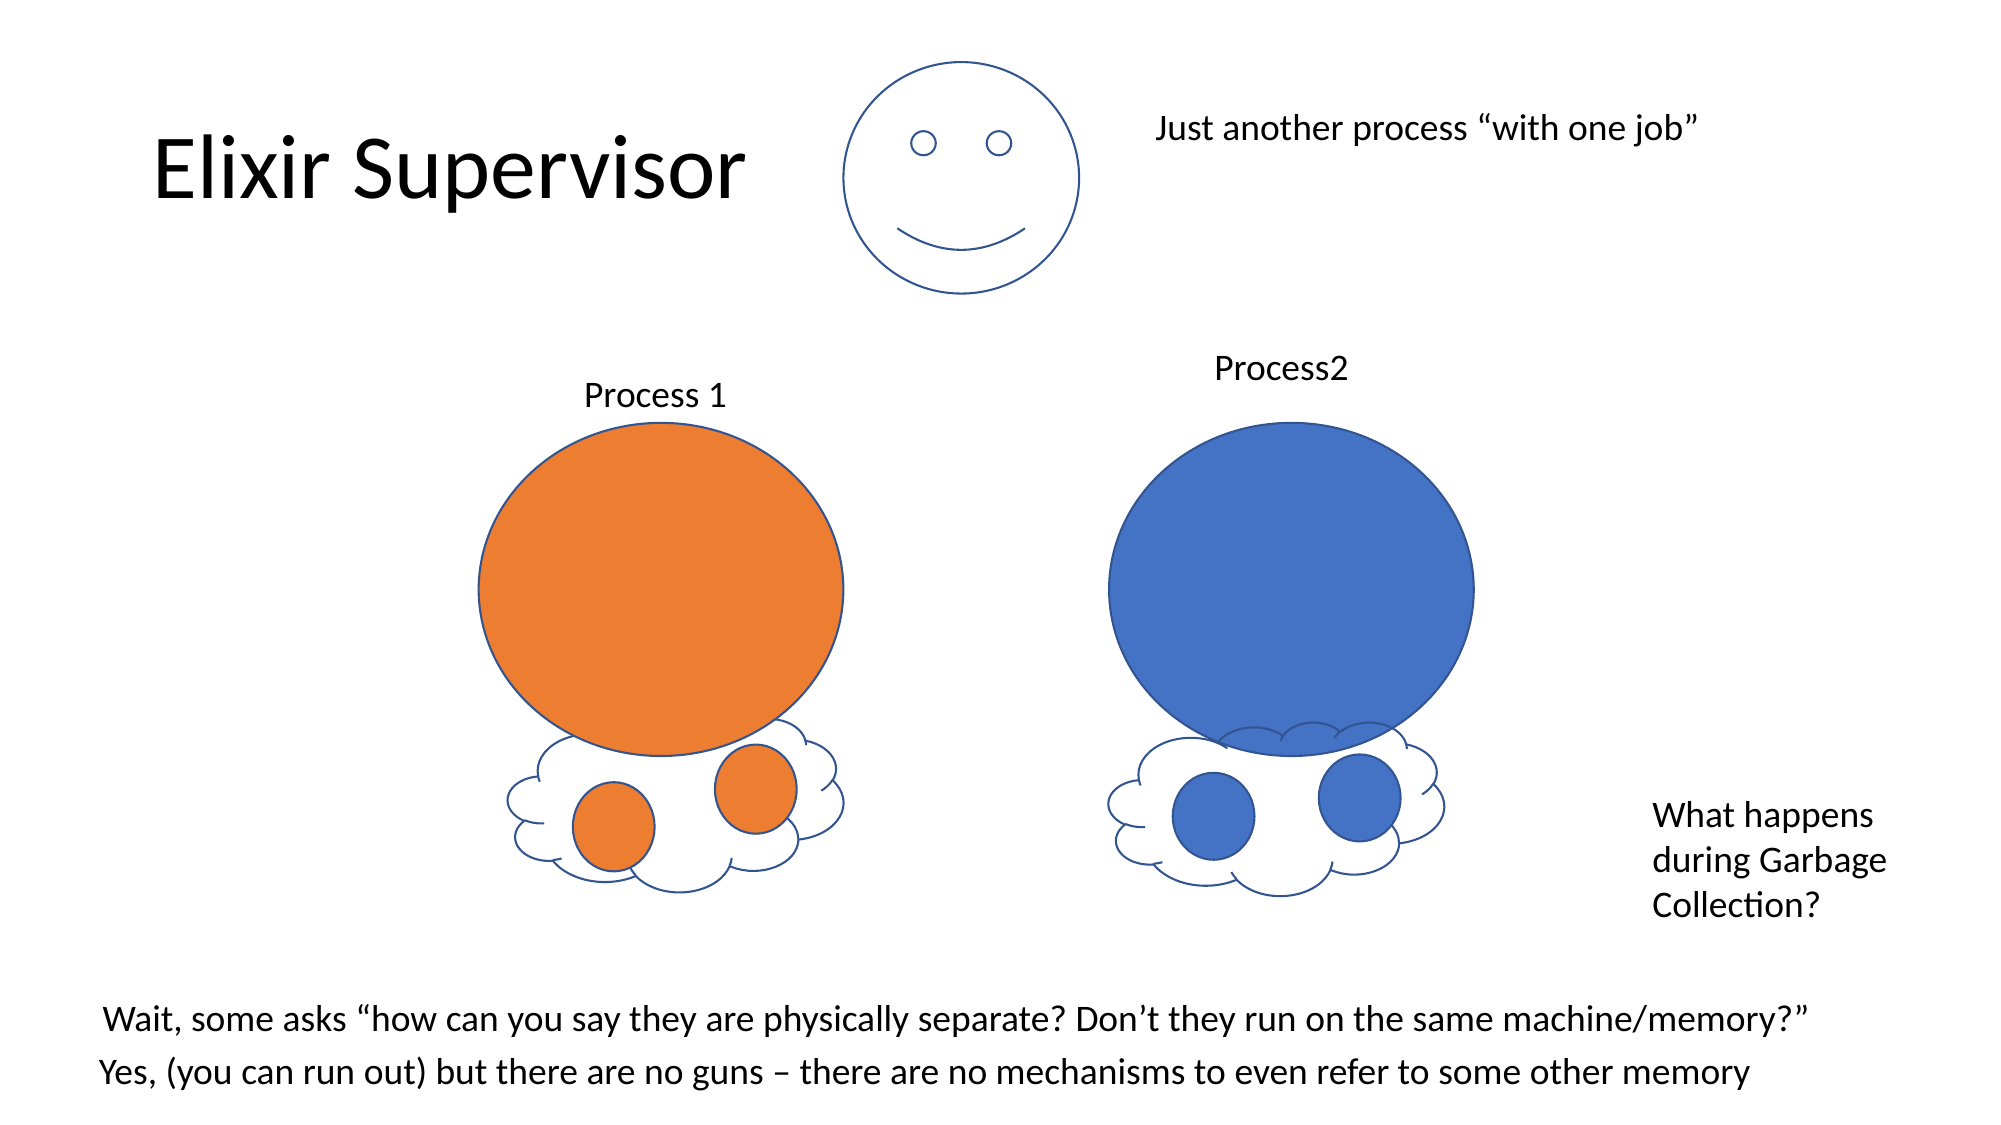

# Elixir Supervisor

Just another process “with one job”
Process2
Process 1

My

What happens during Garbage Collection?
Wait, some asks “how can you say they are physically separate? Don’t they run on the same machine/memory?”
Yes, (you can run out) but there are no guns – there are no mechanisms to even refer to some other memory